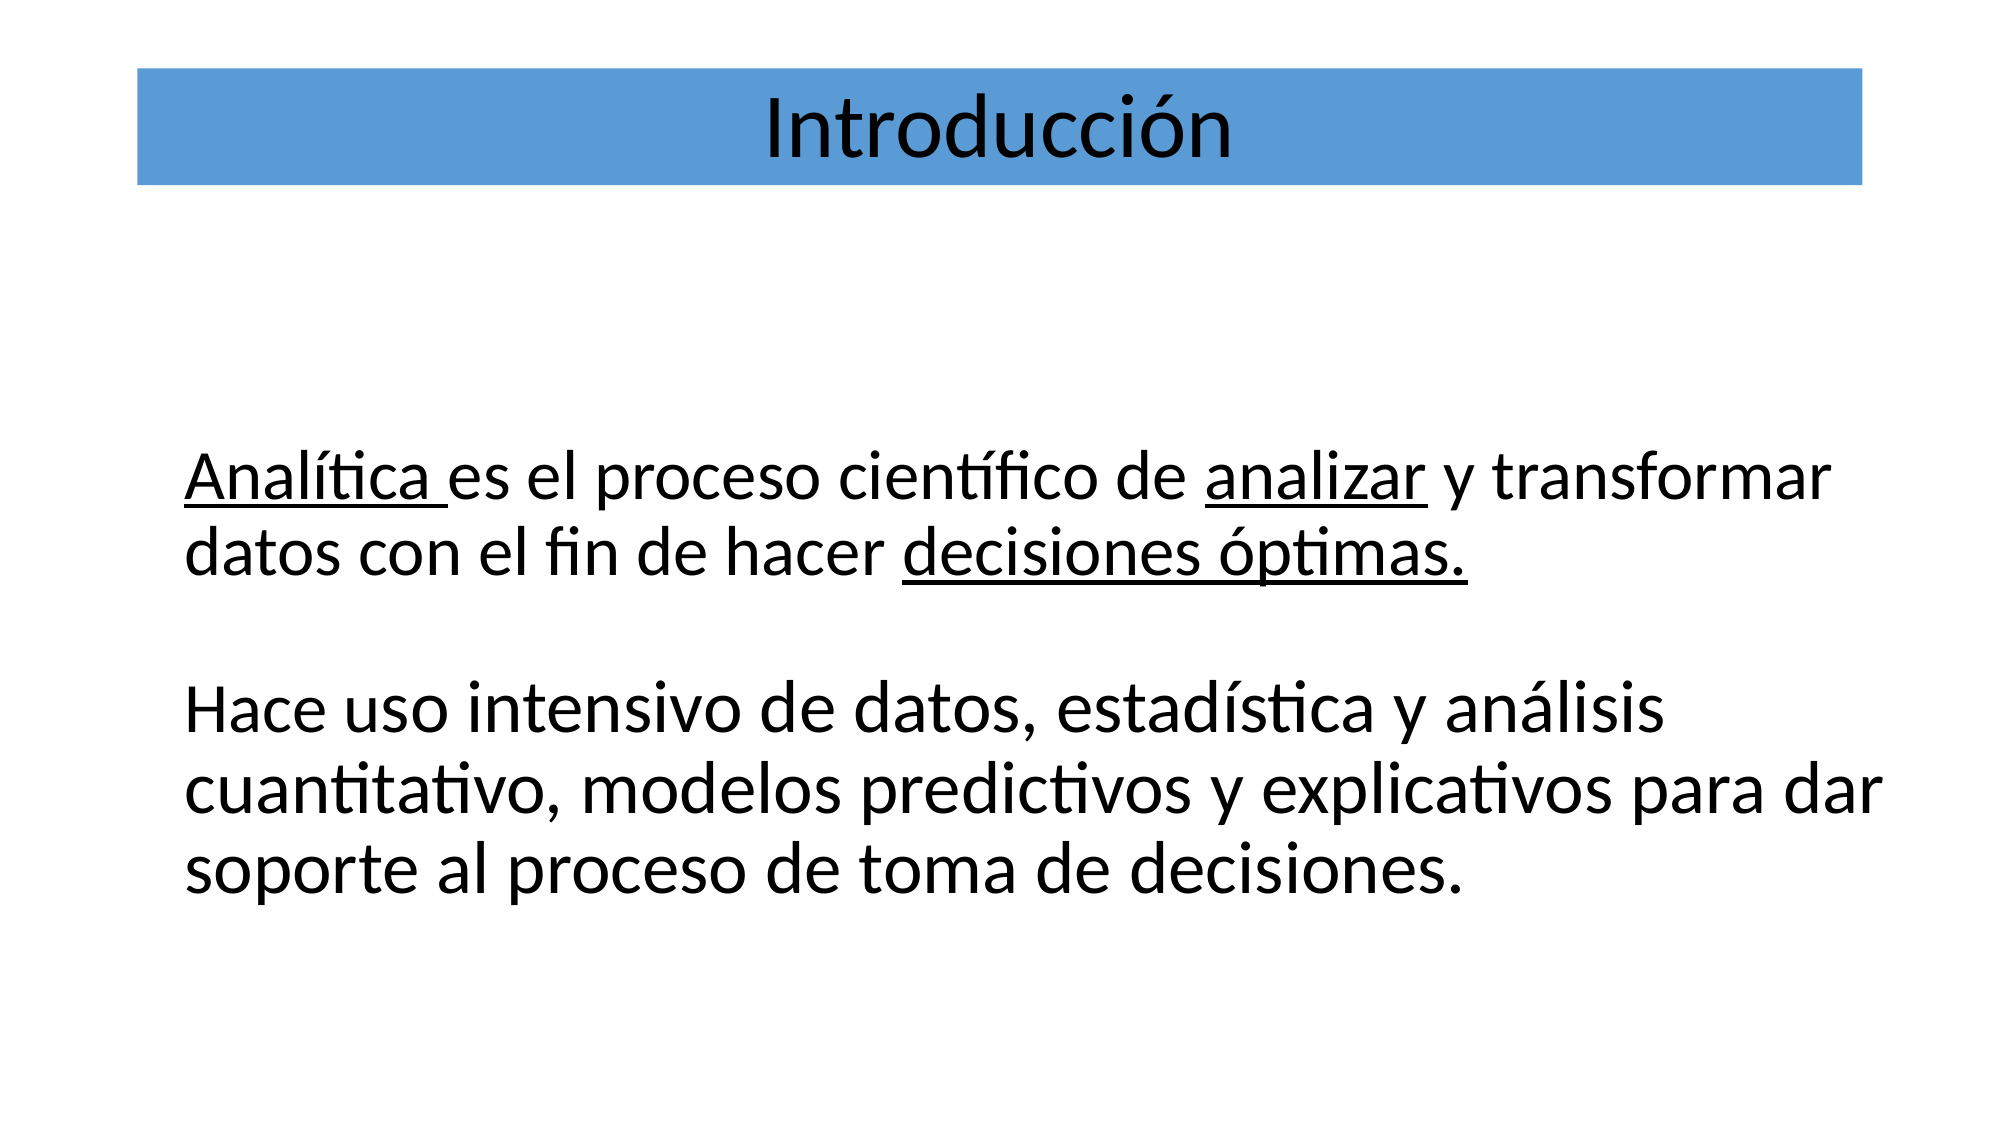

Introducción
# Analítica es el proceso científico de analizar y transformar datos con el fin de hacer decisiones óptimas. Hace uso intensivo de datos, estadística y análisis cuantitativo, modelos predictivos y explicativos para dar soporte al proceso de toma de decisiones.